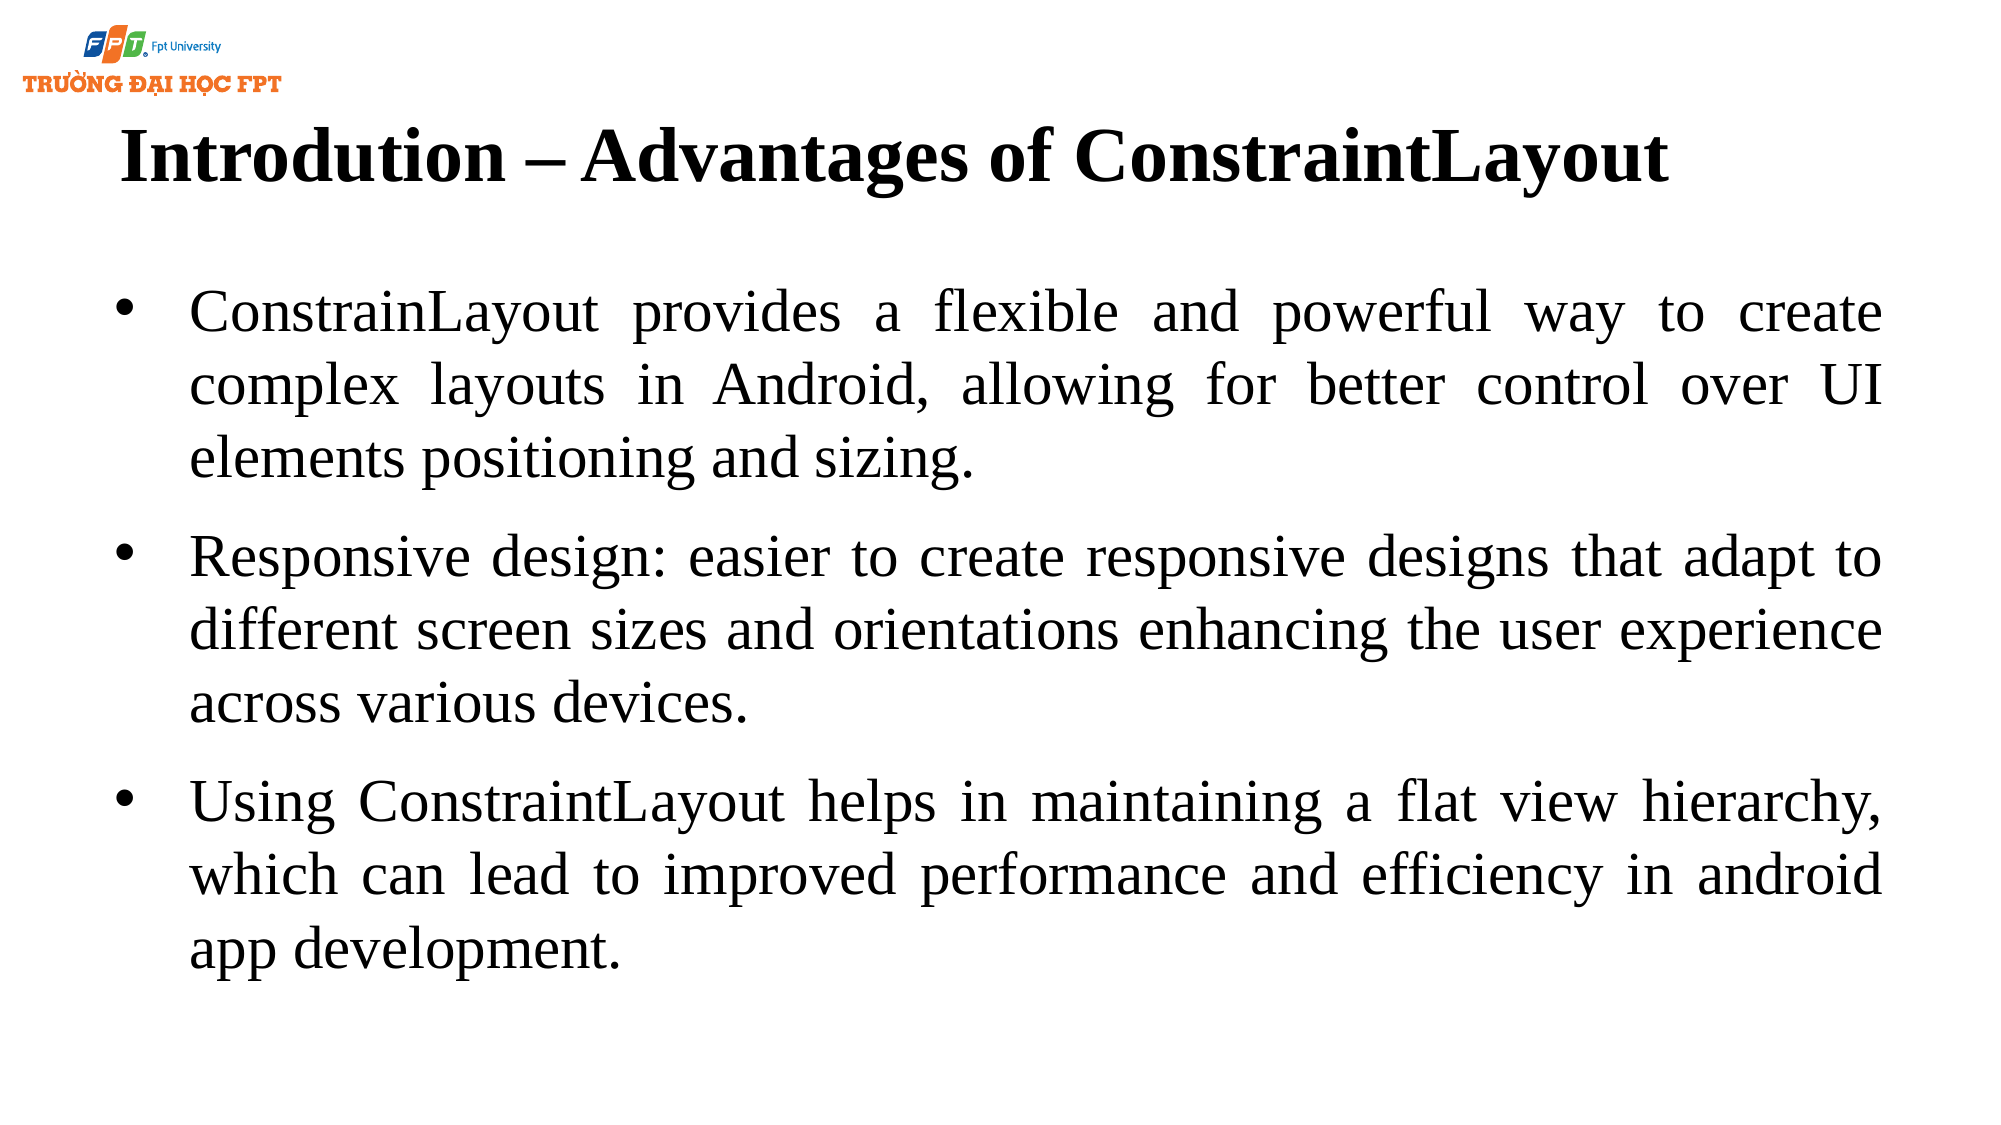

# Introdution – Advantages of ConstraintLayout
ConstrainLayout provides a flexible and powerful way to create complex layouts in Android, allowing for better control over UI elements positioning and sizing.
Responsive design: easier to create responsive designs that adapt to different screen sizes and orientations enhancing the user experience across various devices.
Using ConstraintLayout helps in maintaining a flat view hierarchy, which can lead to improved performance and efficiency in android app development.